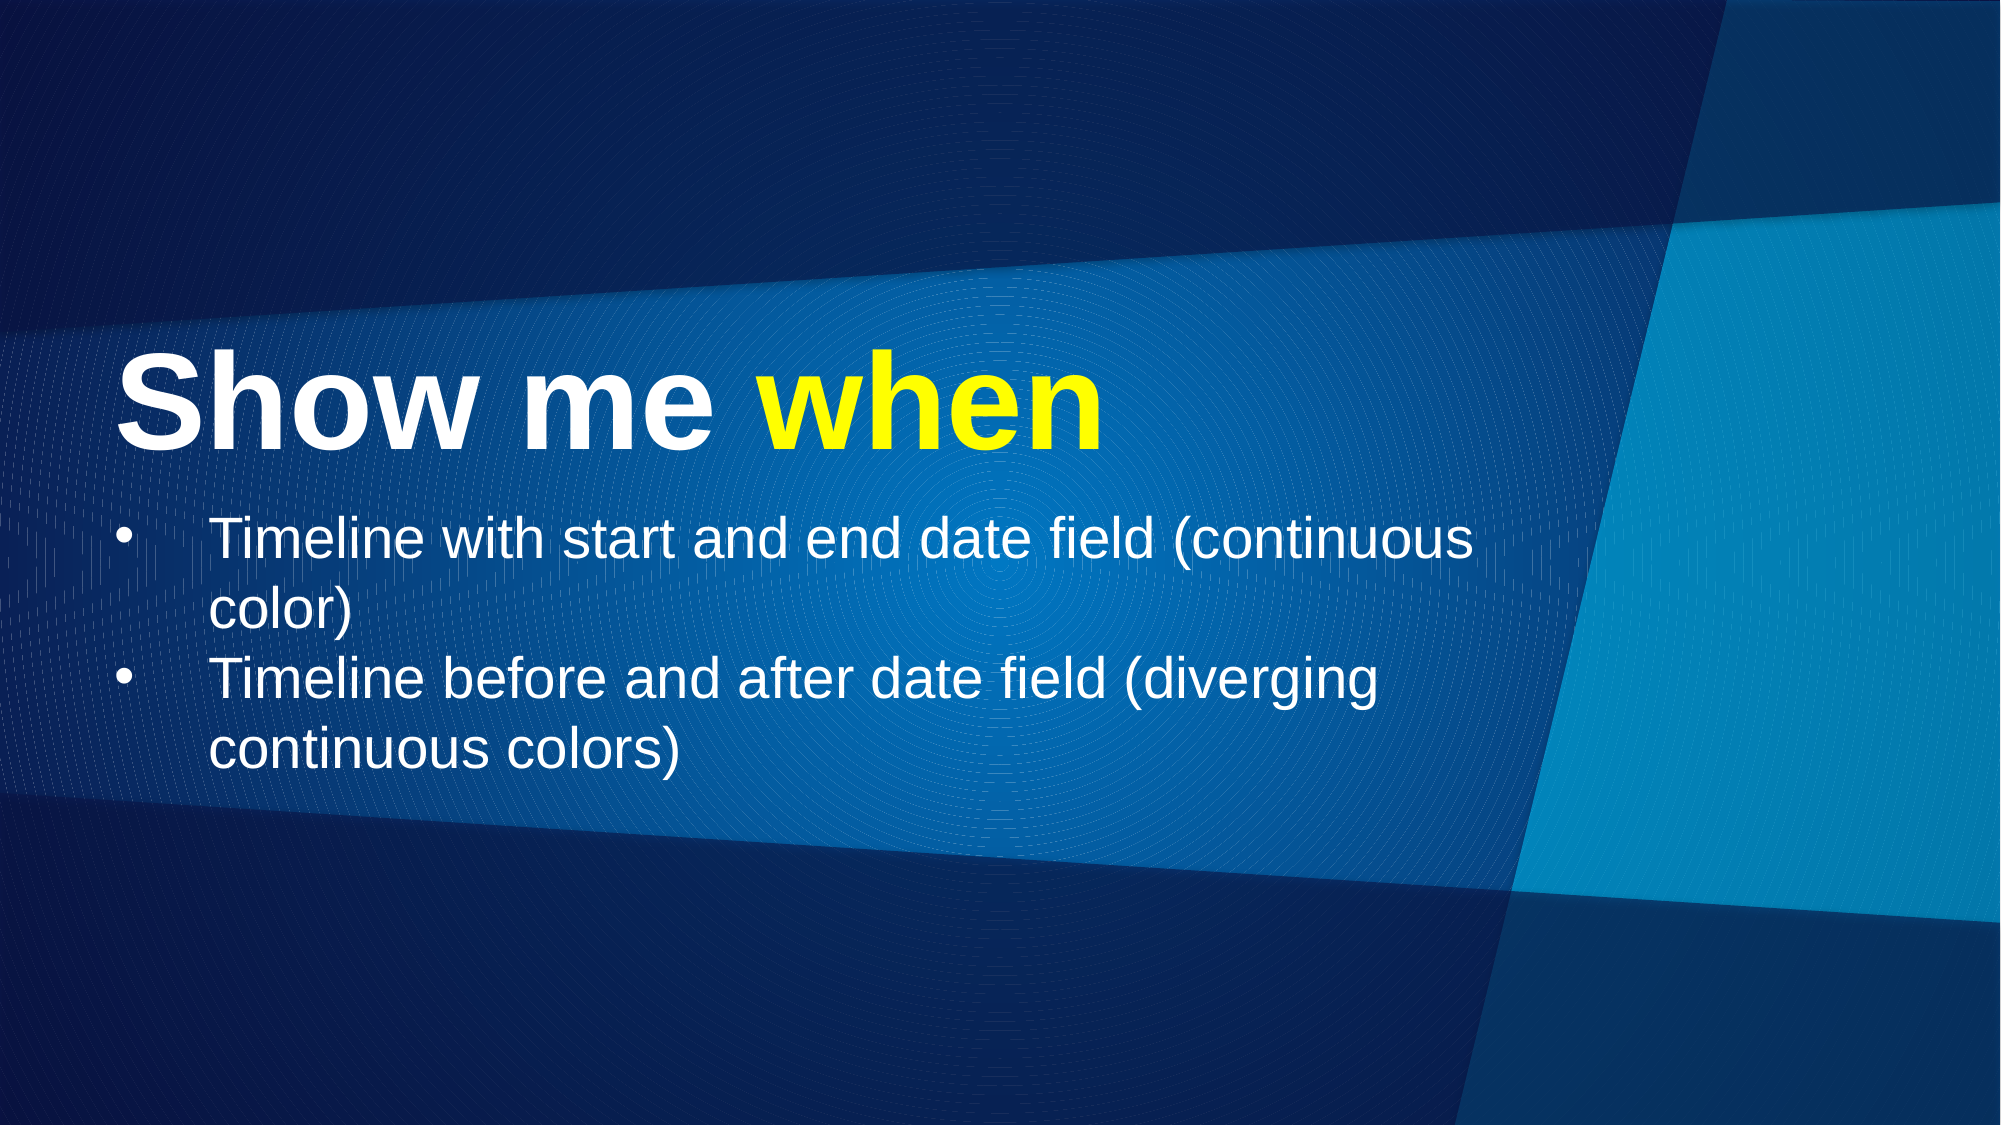

# Show me when
Timeline with start and end date field (continuous color)
Timeline before and after date field (diverging continuous colors)